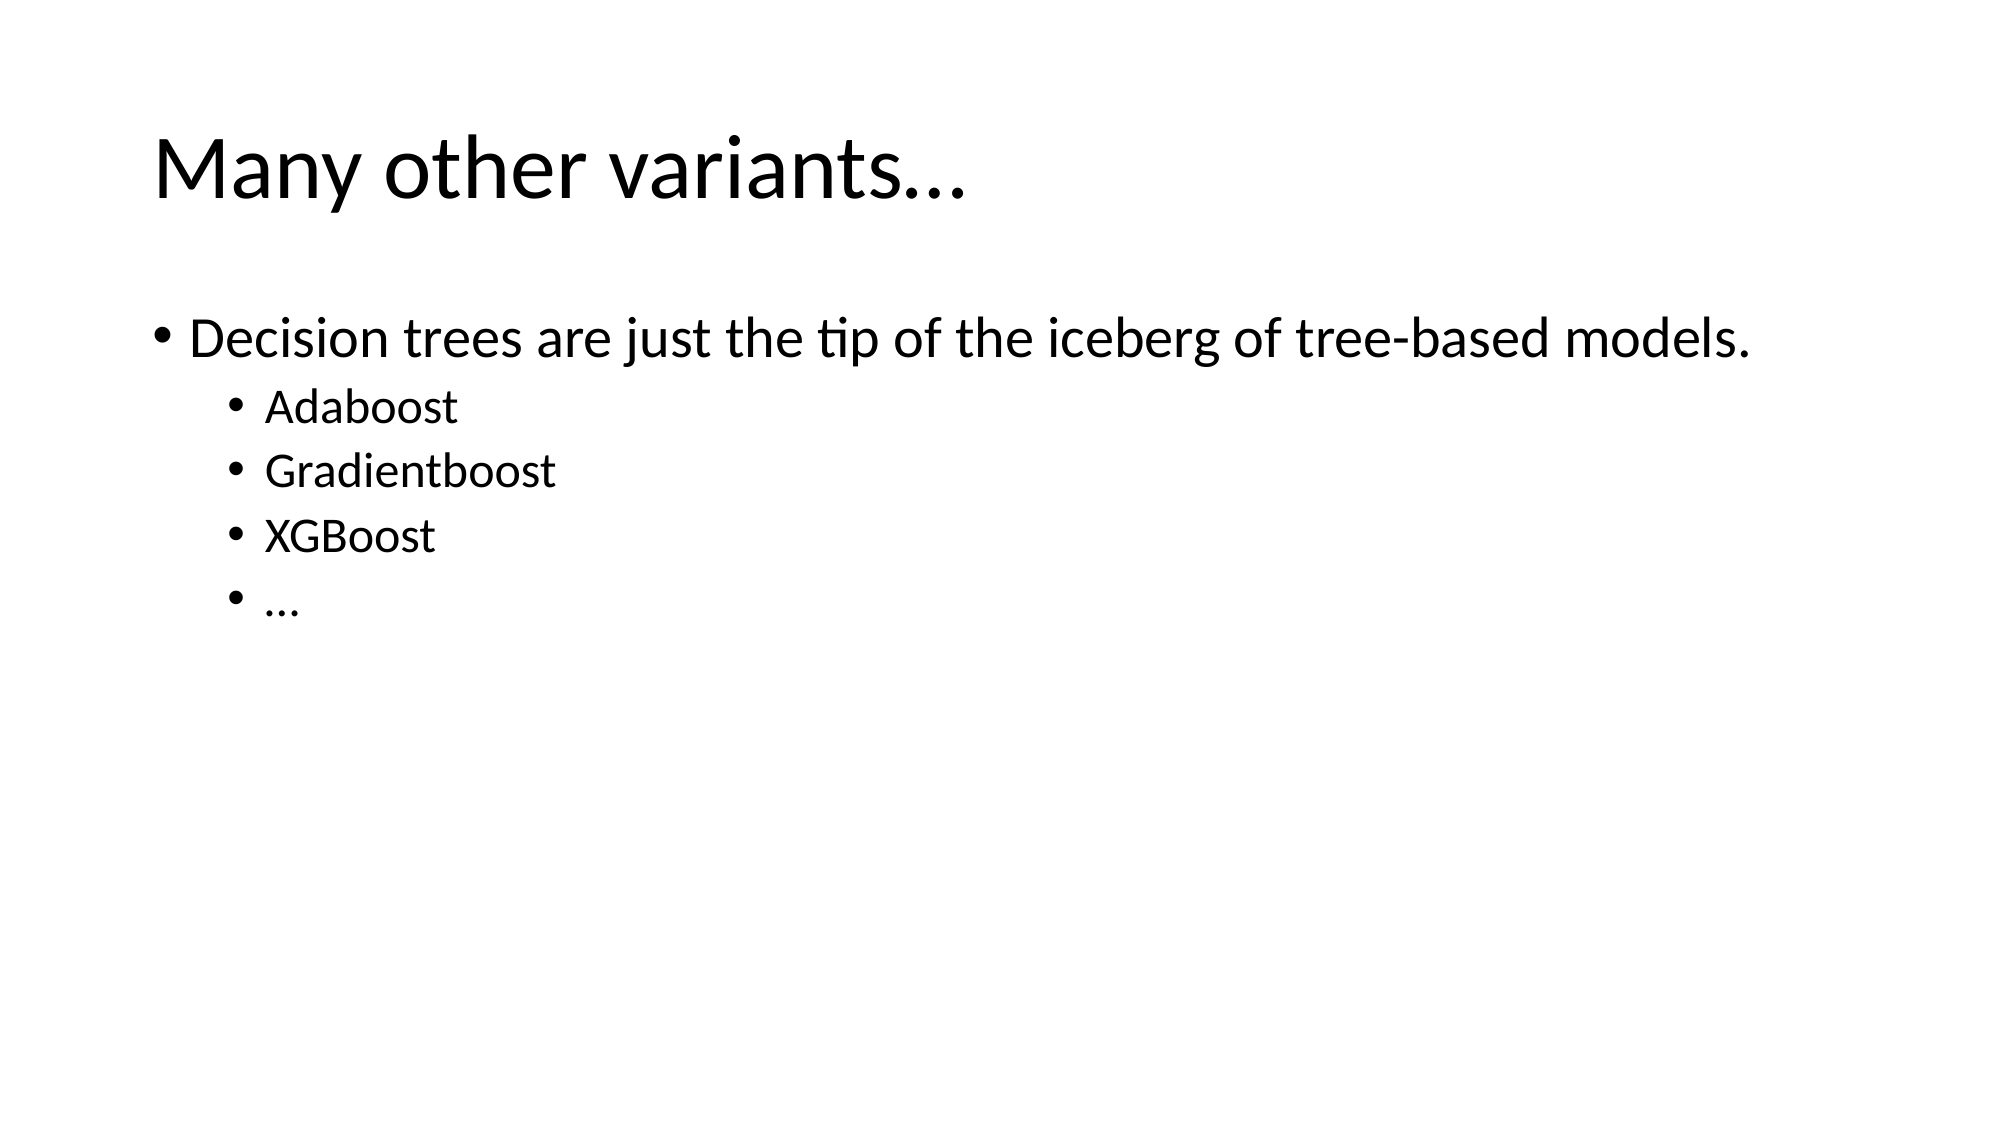

# Many other variants…
Decision trees are just the tip of the iceberg of tree-based models.
Adaboost
Gradientboost
XGBoost
…